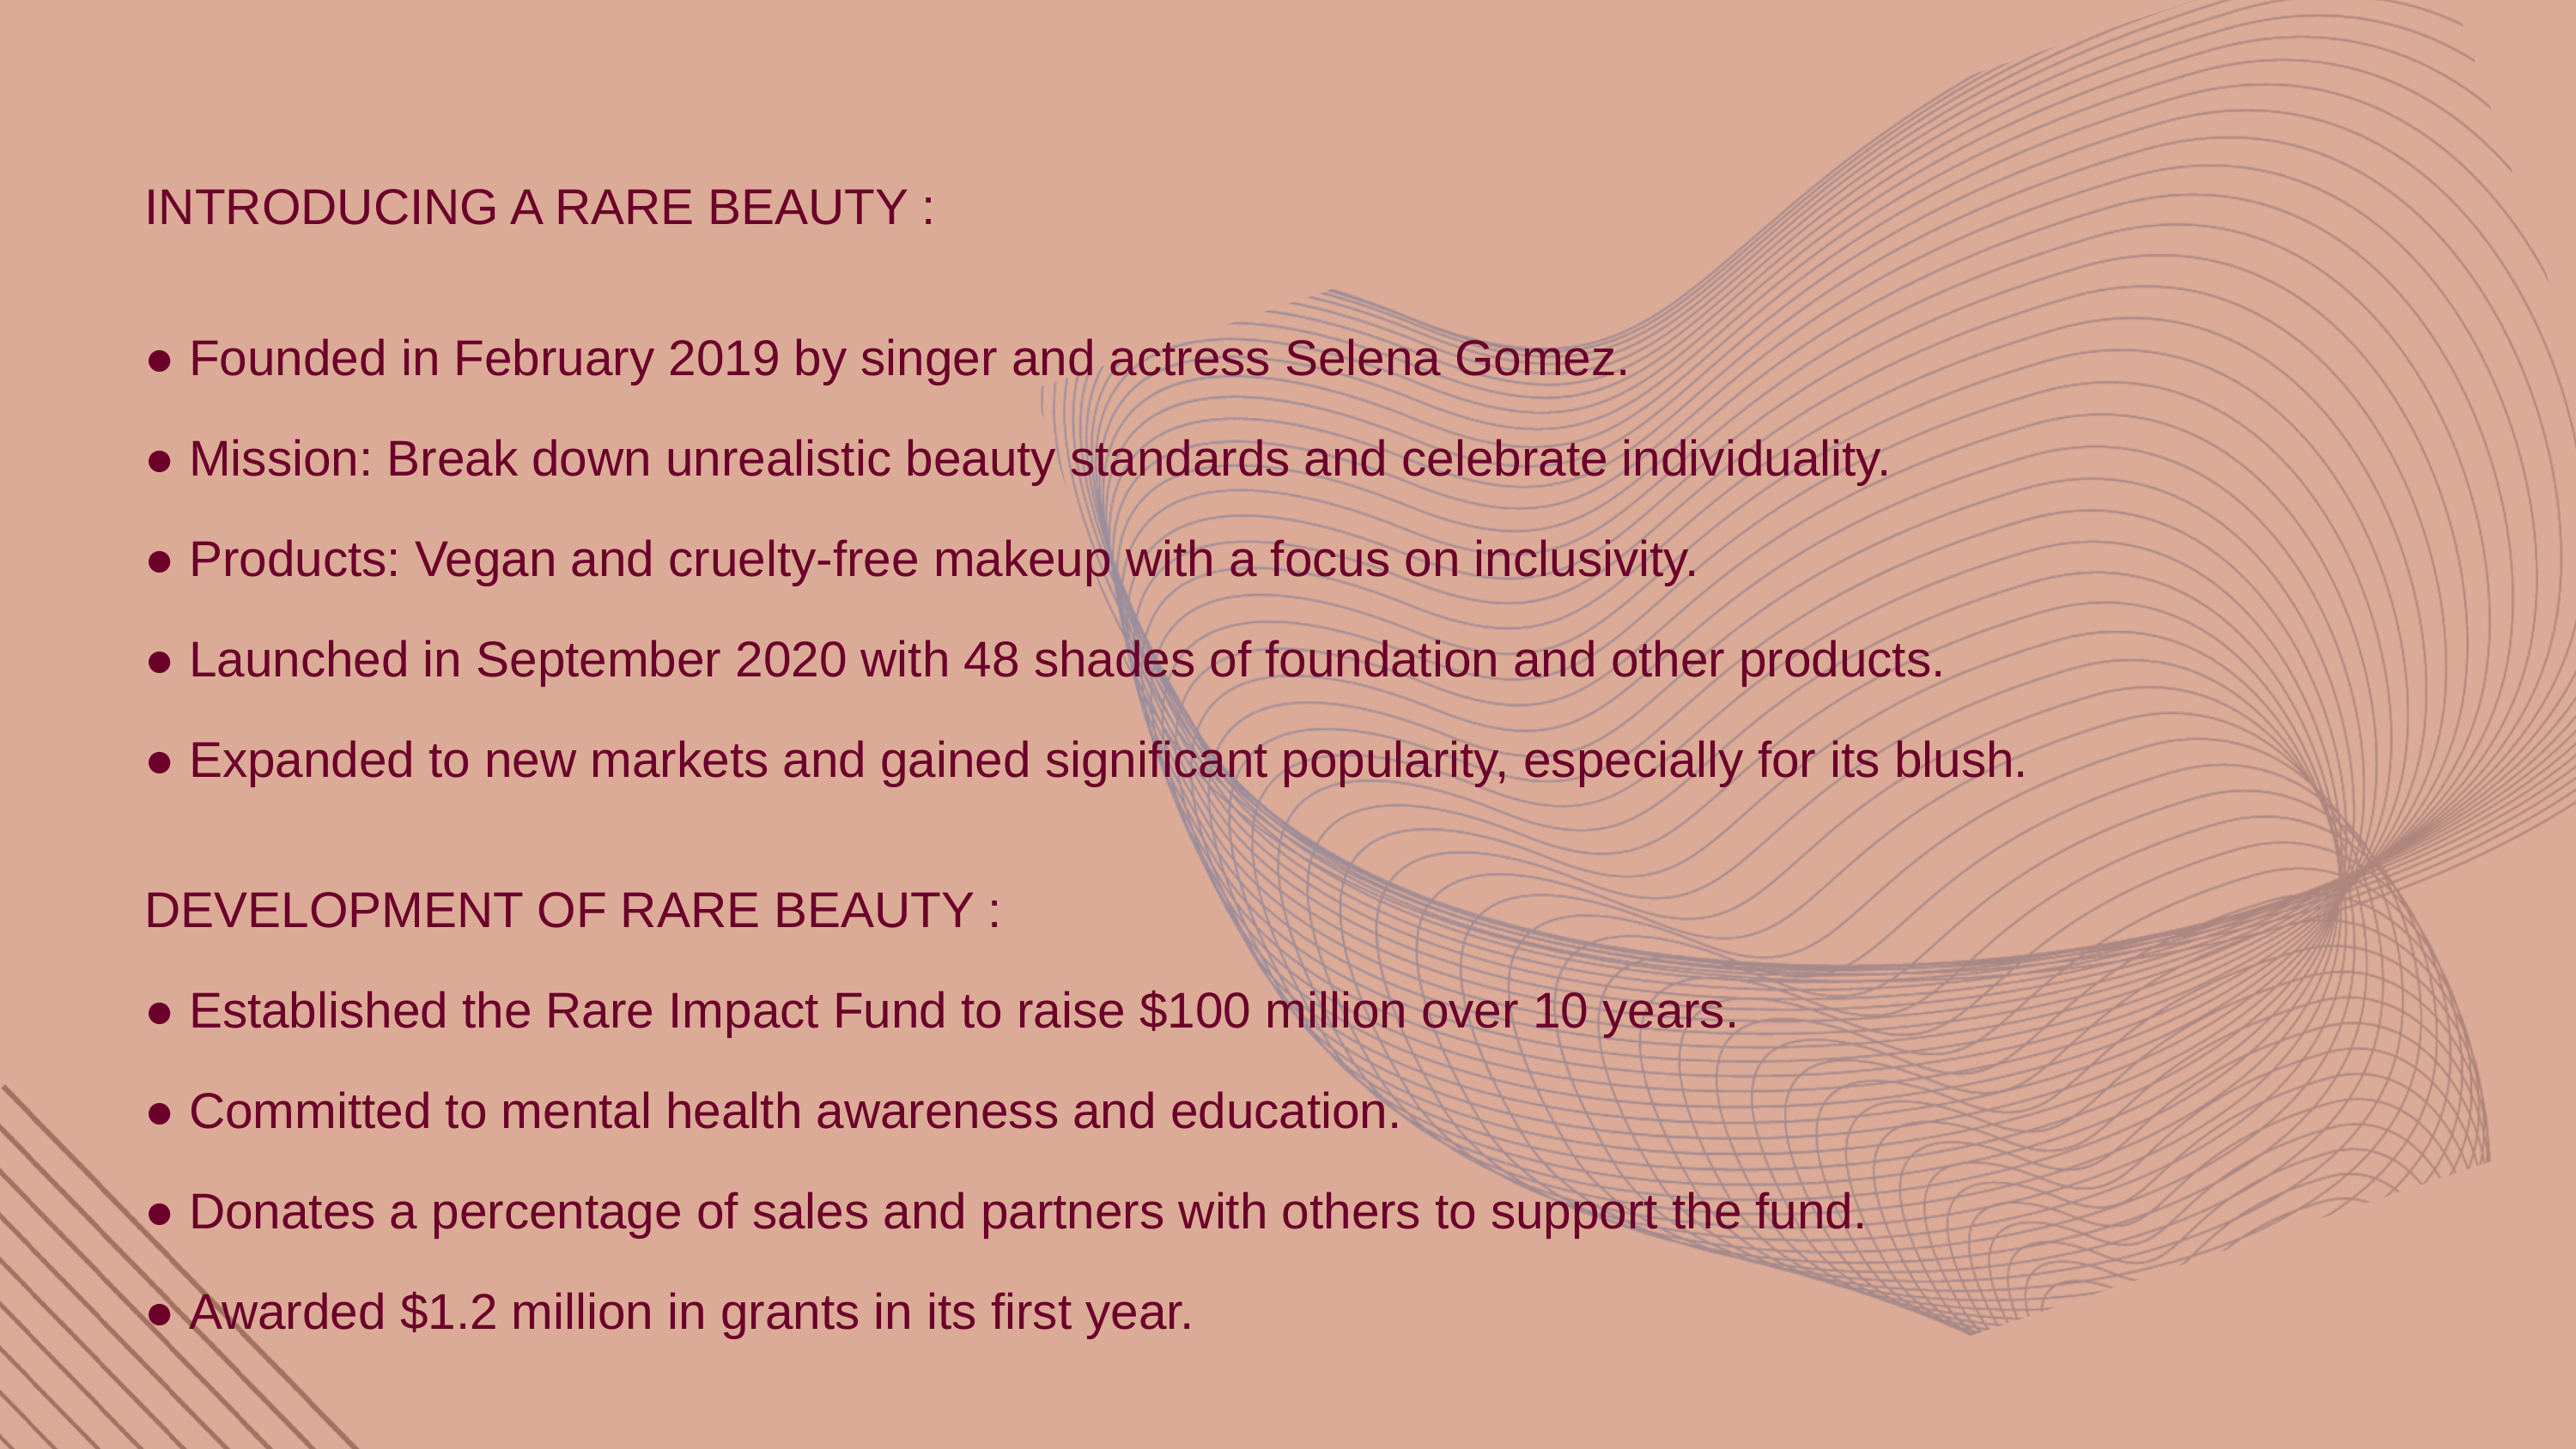

INTRODUCING A RARE BEAUTY :

● Founded in February 2019 by singer and actress Selena Gomez.

● Mission: Break down unrealistic beauty standards and celebrate individuality.

● Products: Vegan and cruelty-free makeup with a focus on inclusivity.

● Launched in September 2020 with 48 shades of foundation and other products.

● Expanded to new markets and gained significant popularity, especially for its blush.

DEVELOPMENT OF RARE BEAUTY :

● Established the Rare Impact Fund to raise $100 million over 10 years.

● Committed to mental health awareness and education.

● Donates a percentage of sales and partners with others to support the fund.

● Awarded $1.2 million in grants in its first year.